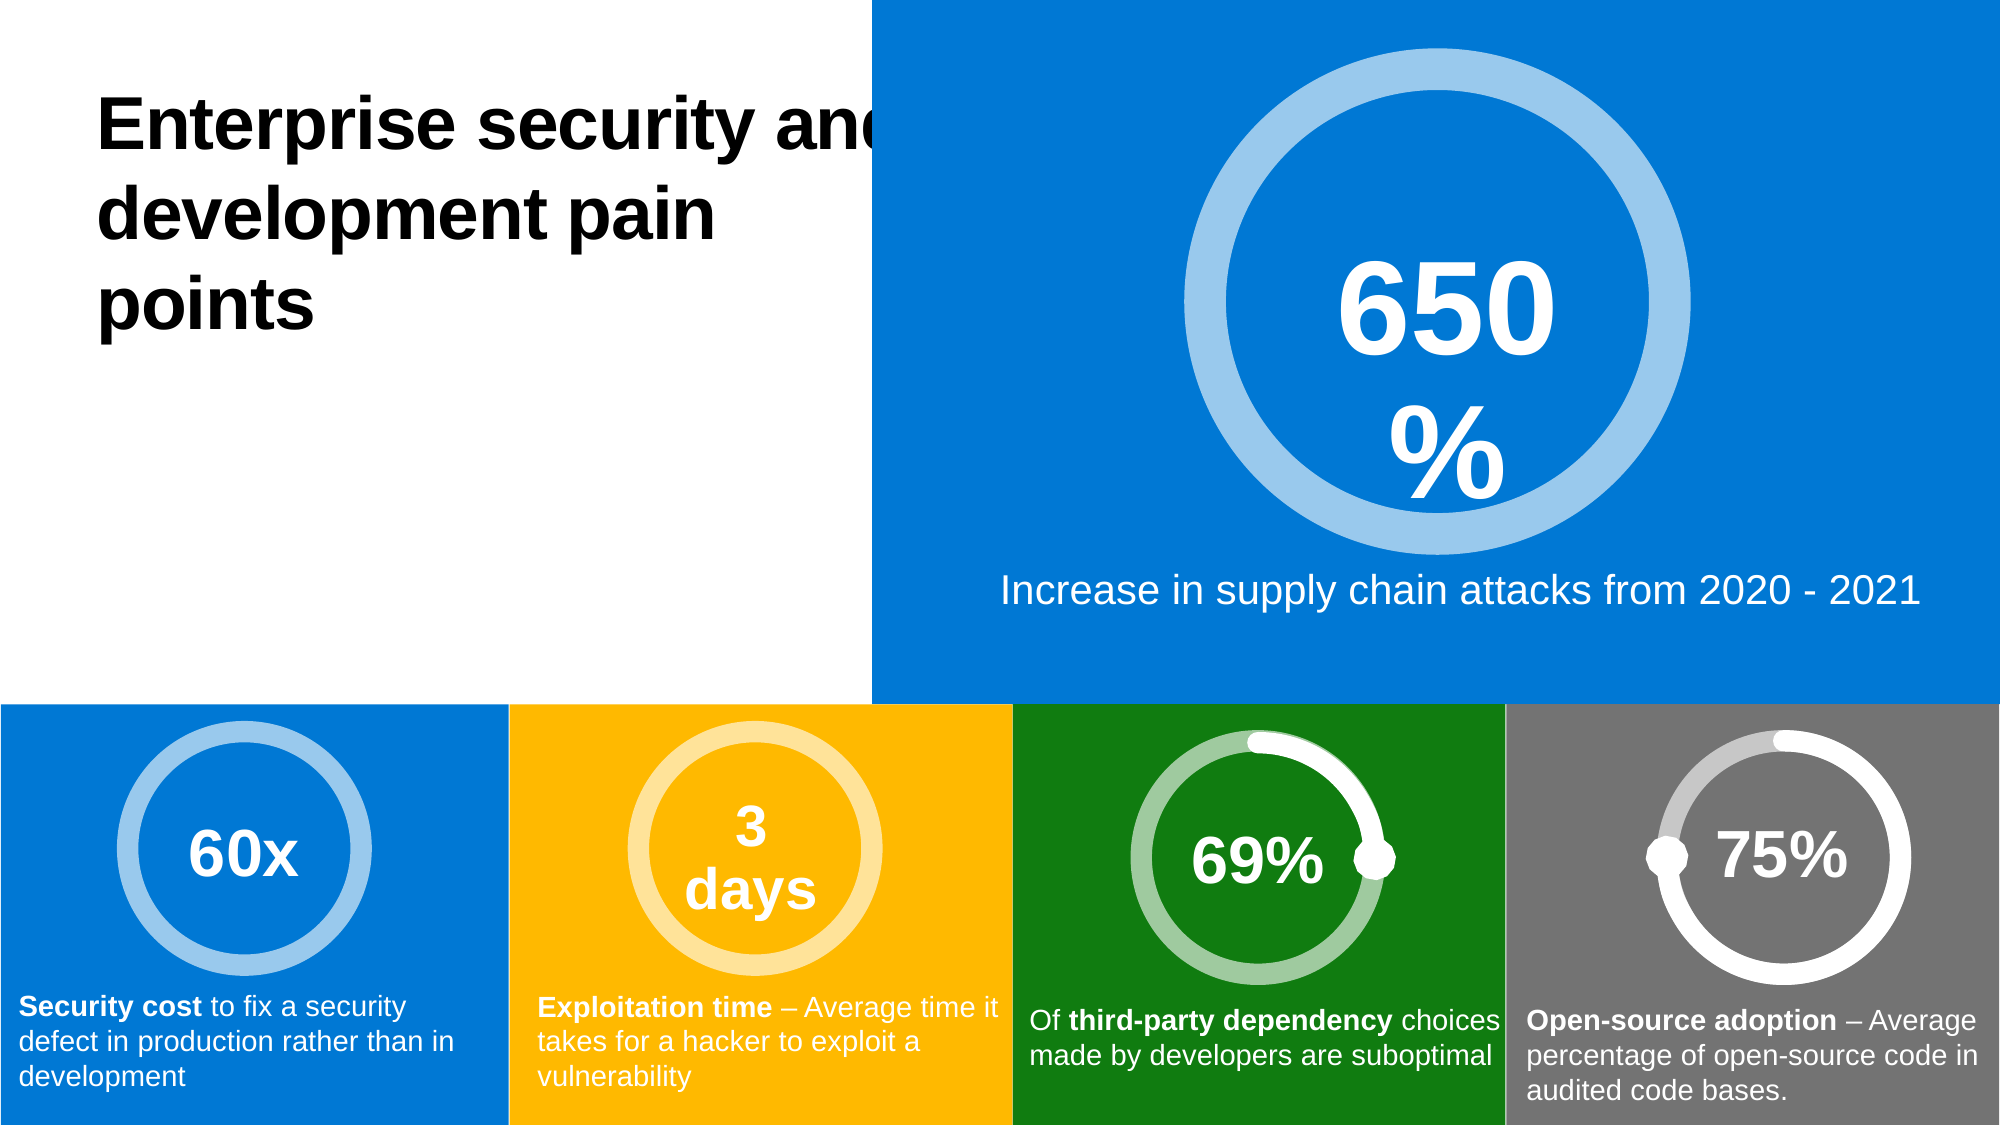

650%
# Enterprise security and development pain points
Increase in supply chain attacks from 2020 - 2021

69%

75%

60x

3 days
Security cost to fix a security defect in production rather than in development
Exploitation time – Average time it takes for a hacker to exploit a vulnerability
Open-source adoption – Average percentage of open-source code in audited code bases.
Of third-party dependency choices made by developers are suboptimal